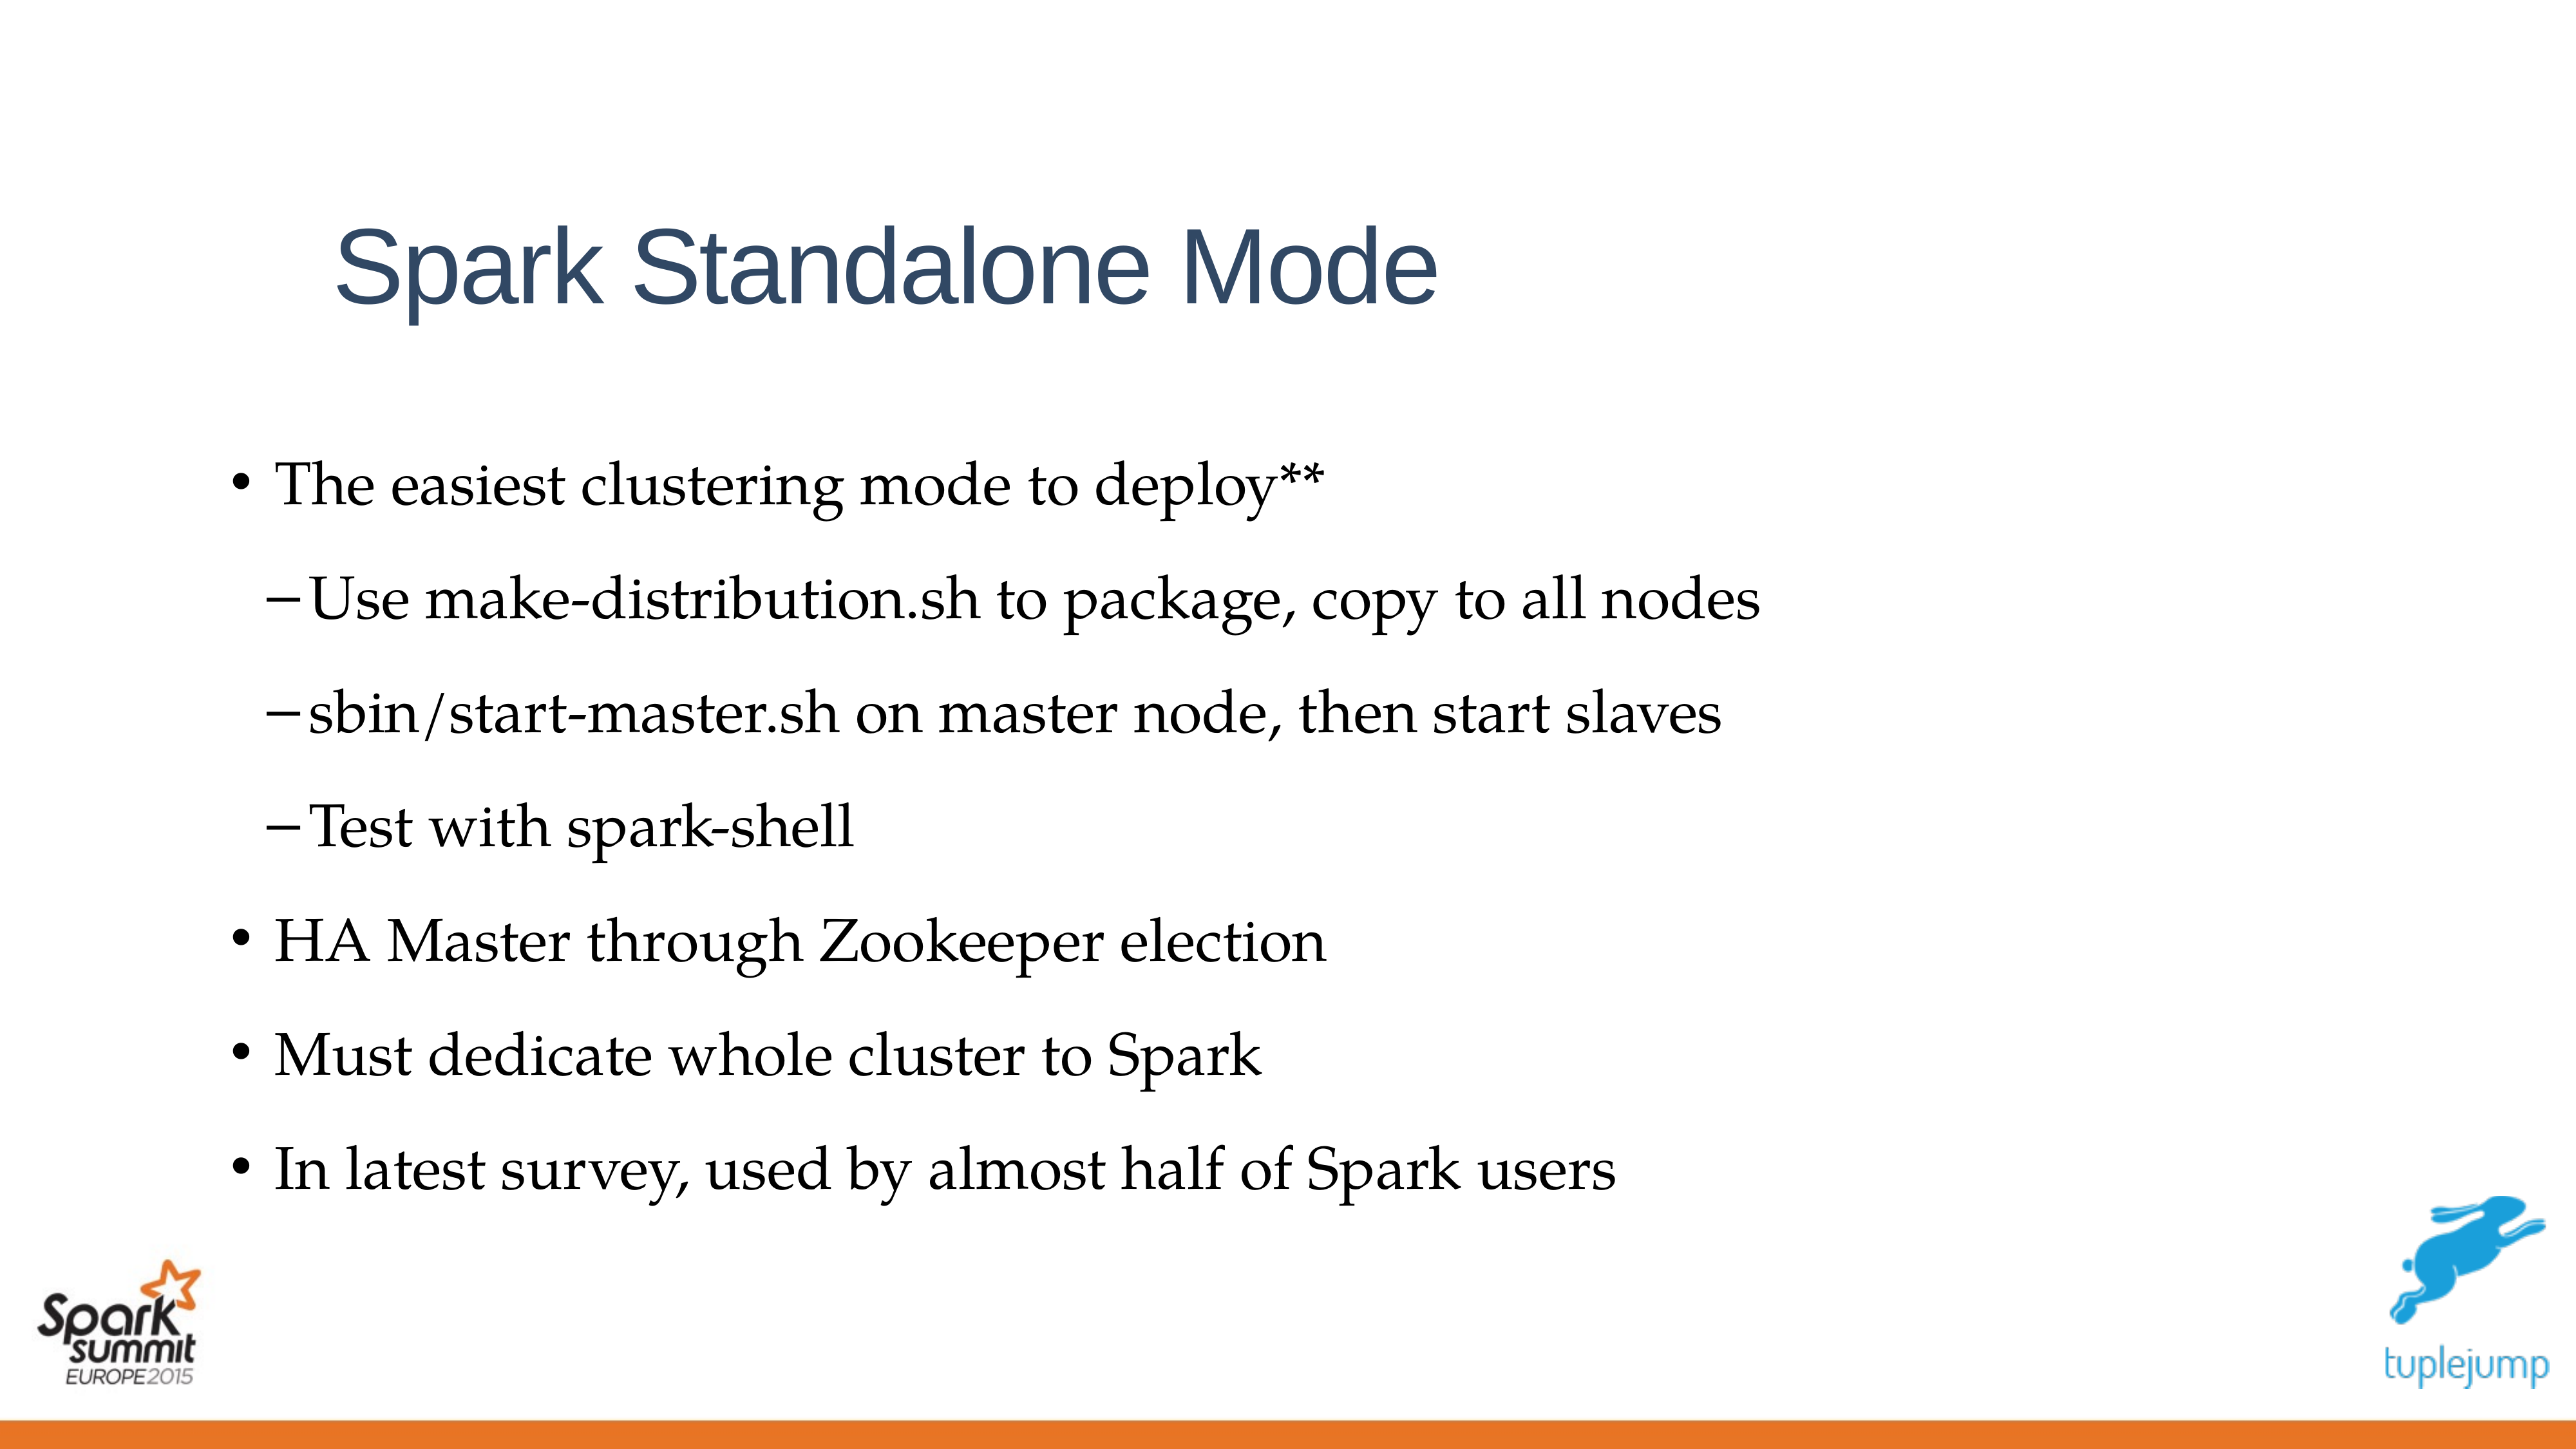

9
# Spark Standalone Mode
The easiest clustering mode to deploy**
Use make-distribution.sh to package, copy to all nodes
sbin/start-master.sh on master node, then start slaves
Test with spark-shell
HA Master through Zookeeper election
Must dedicate whole cluster to Spark
In latest survey, used by almost half of Spark users